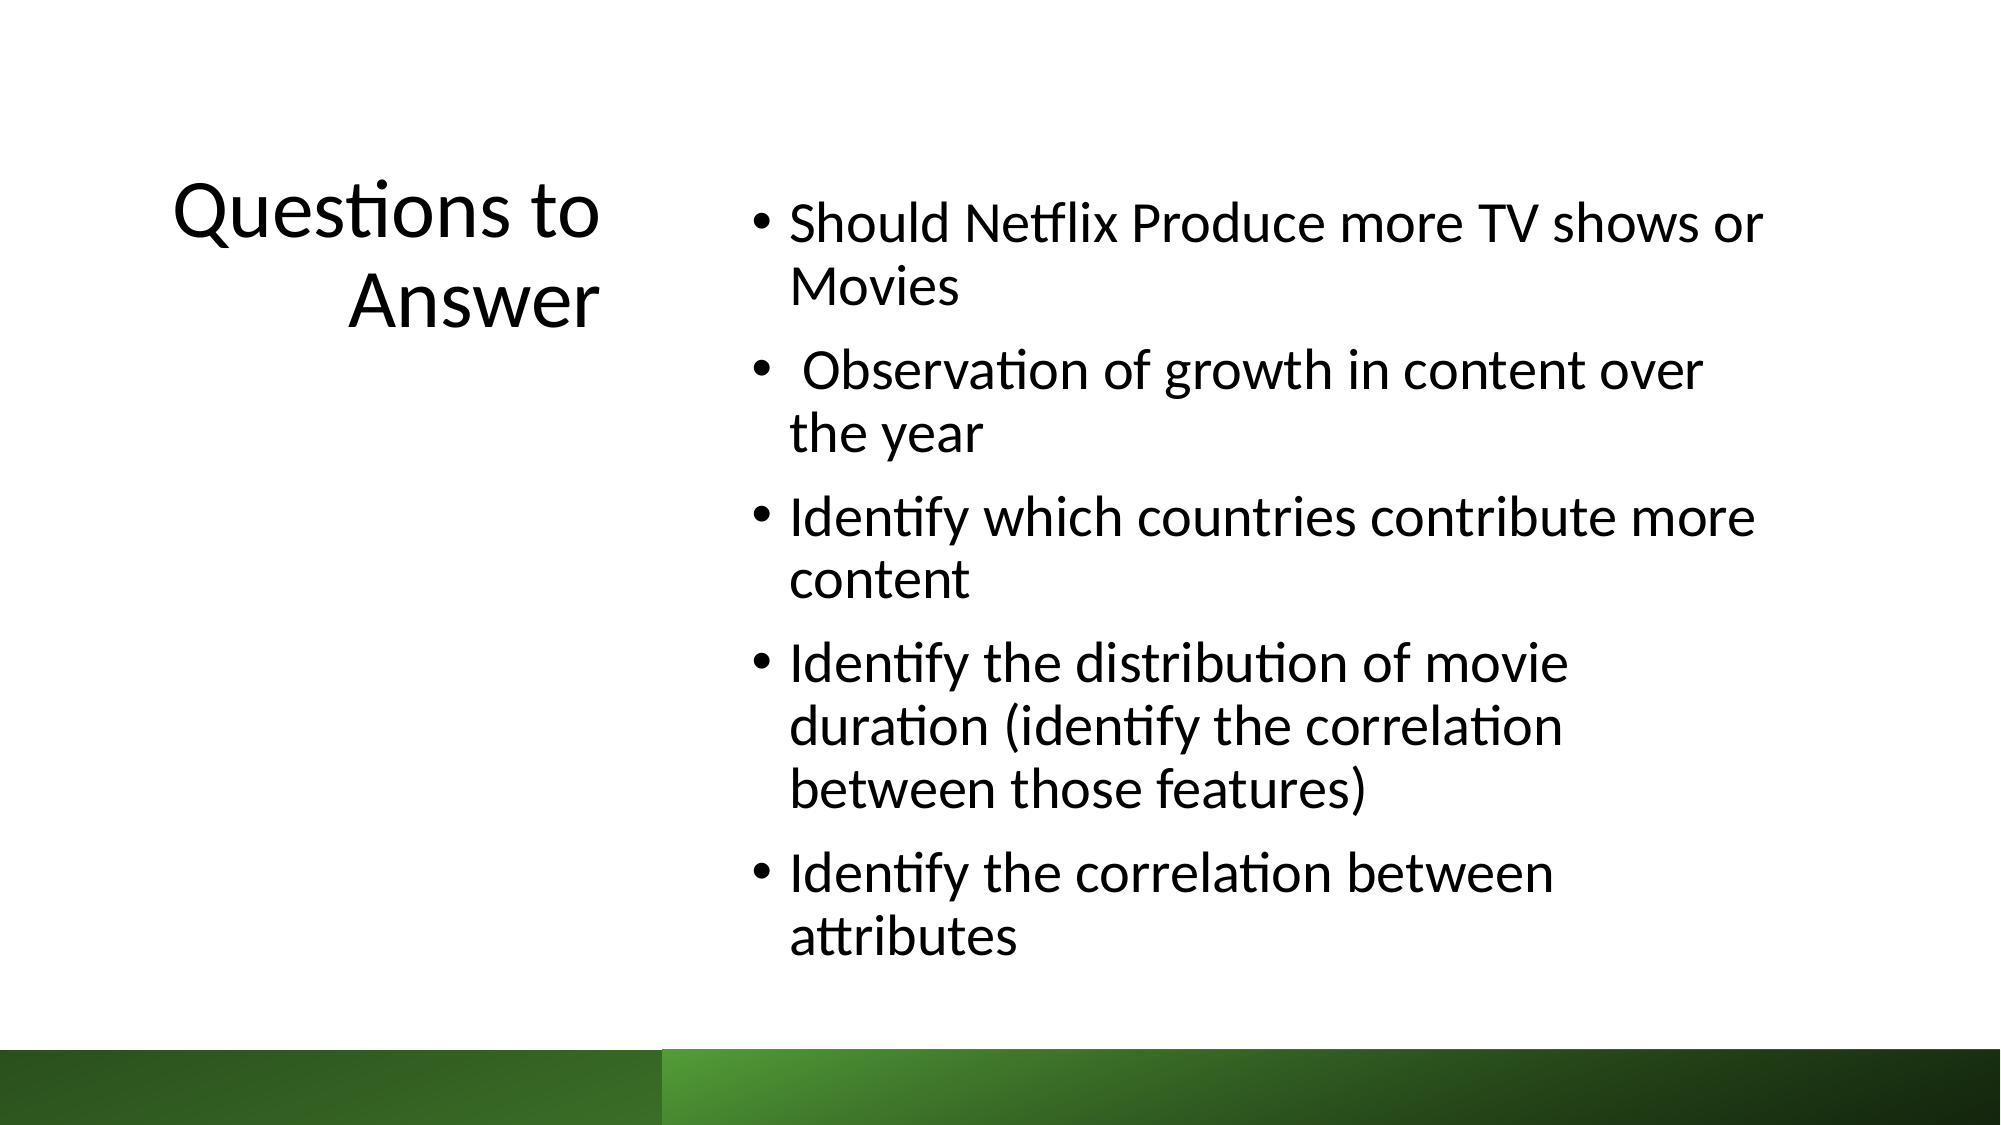

Should Netflix Produce more TV shows or Movies
 Observation of growth in content over the year
Identify which countries contribute more content
Identify the distribution of movie duration (identify the correlation between those features)
Identify the correlation between attributes

# Questions to Answer